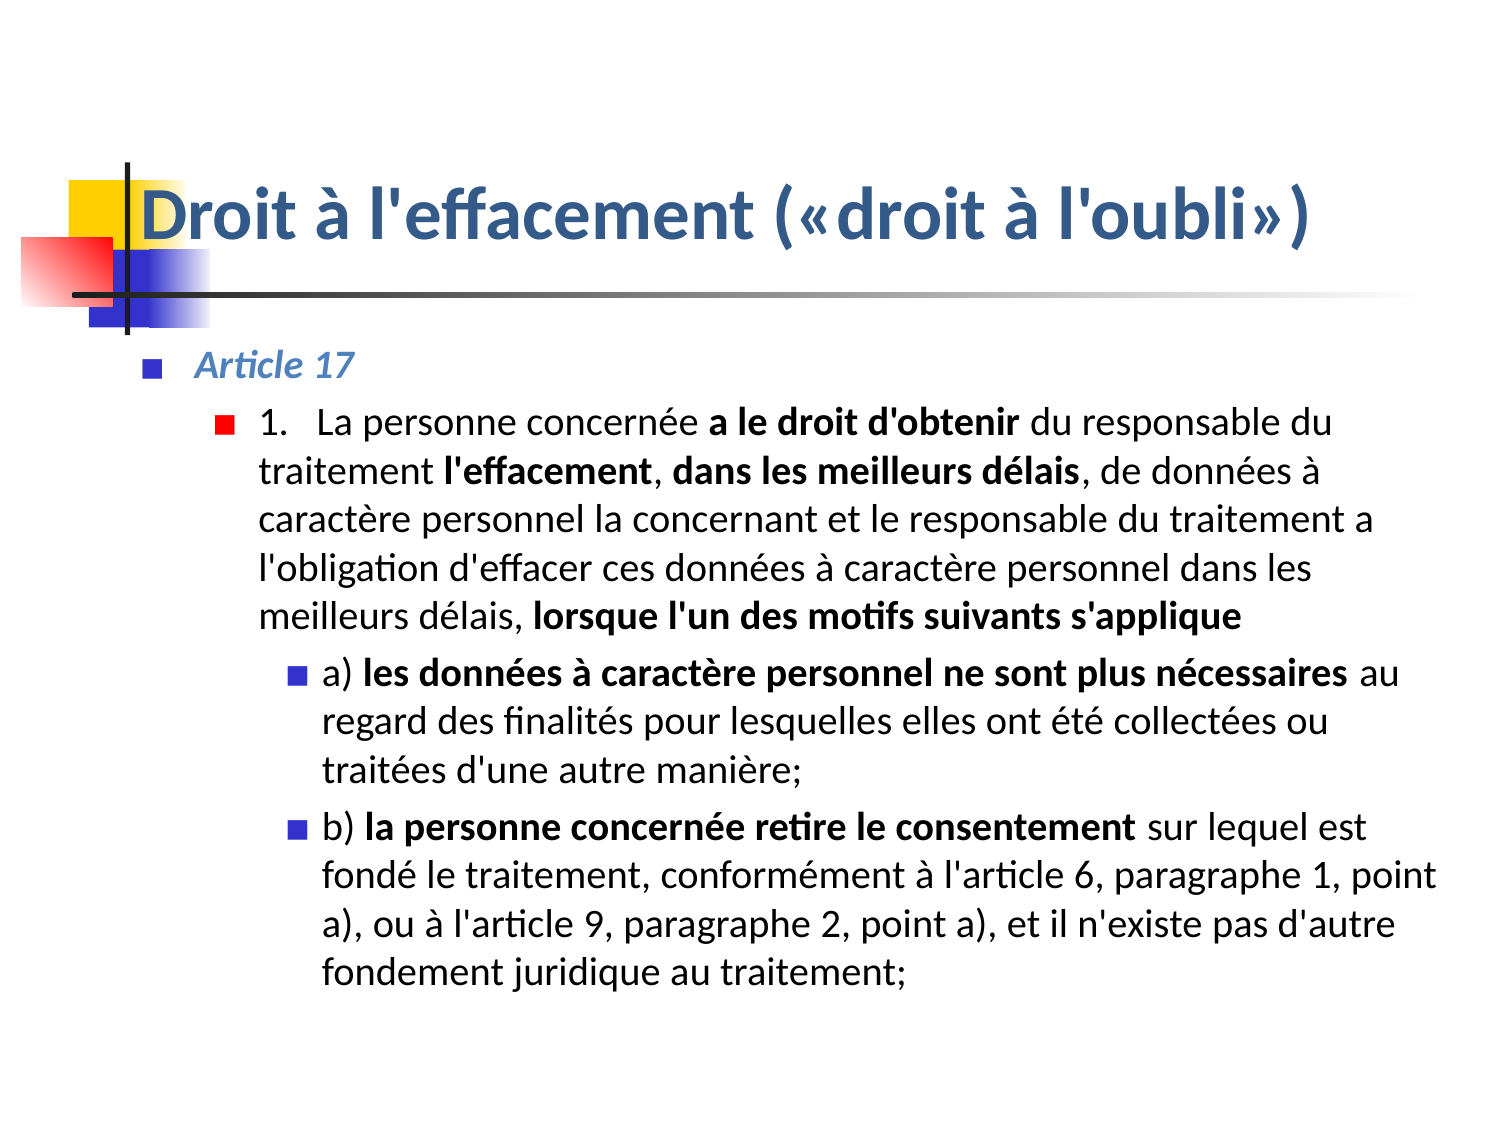

# Droit à l'effacement («droit à l'oubli»)
Article 17
1.   La personne concernée a le droit d'obtenir du responsable du traitement l'effacement, dans les meilleurs délais, de données à caractère personnel la concernant et le responsable du traitement a l'obligation d'effacer ces données à caractère personnel dans les meilleurs délais, lorsque l'un des motifs suivants s'applique
a) les données à caractère personnel ne sont plus nécessaires au regard des finalités pour lesquelles elles ont été collectées ou traitées d'une autre manière;
b) la personne concernée retire le consentement sur lequel est fondé le traitement, conformément à l'article 6, paragraphe 1, point a), ou à l'article 9, paragraphe 2, point a), et il n'existe pas d'autre fondement juridique au traitement;